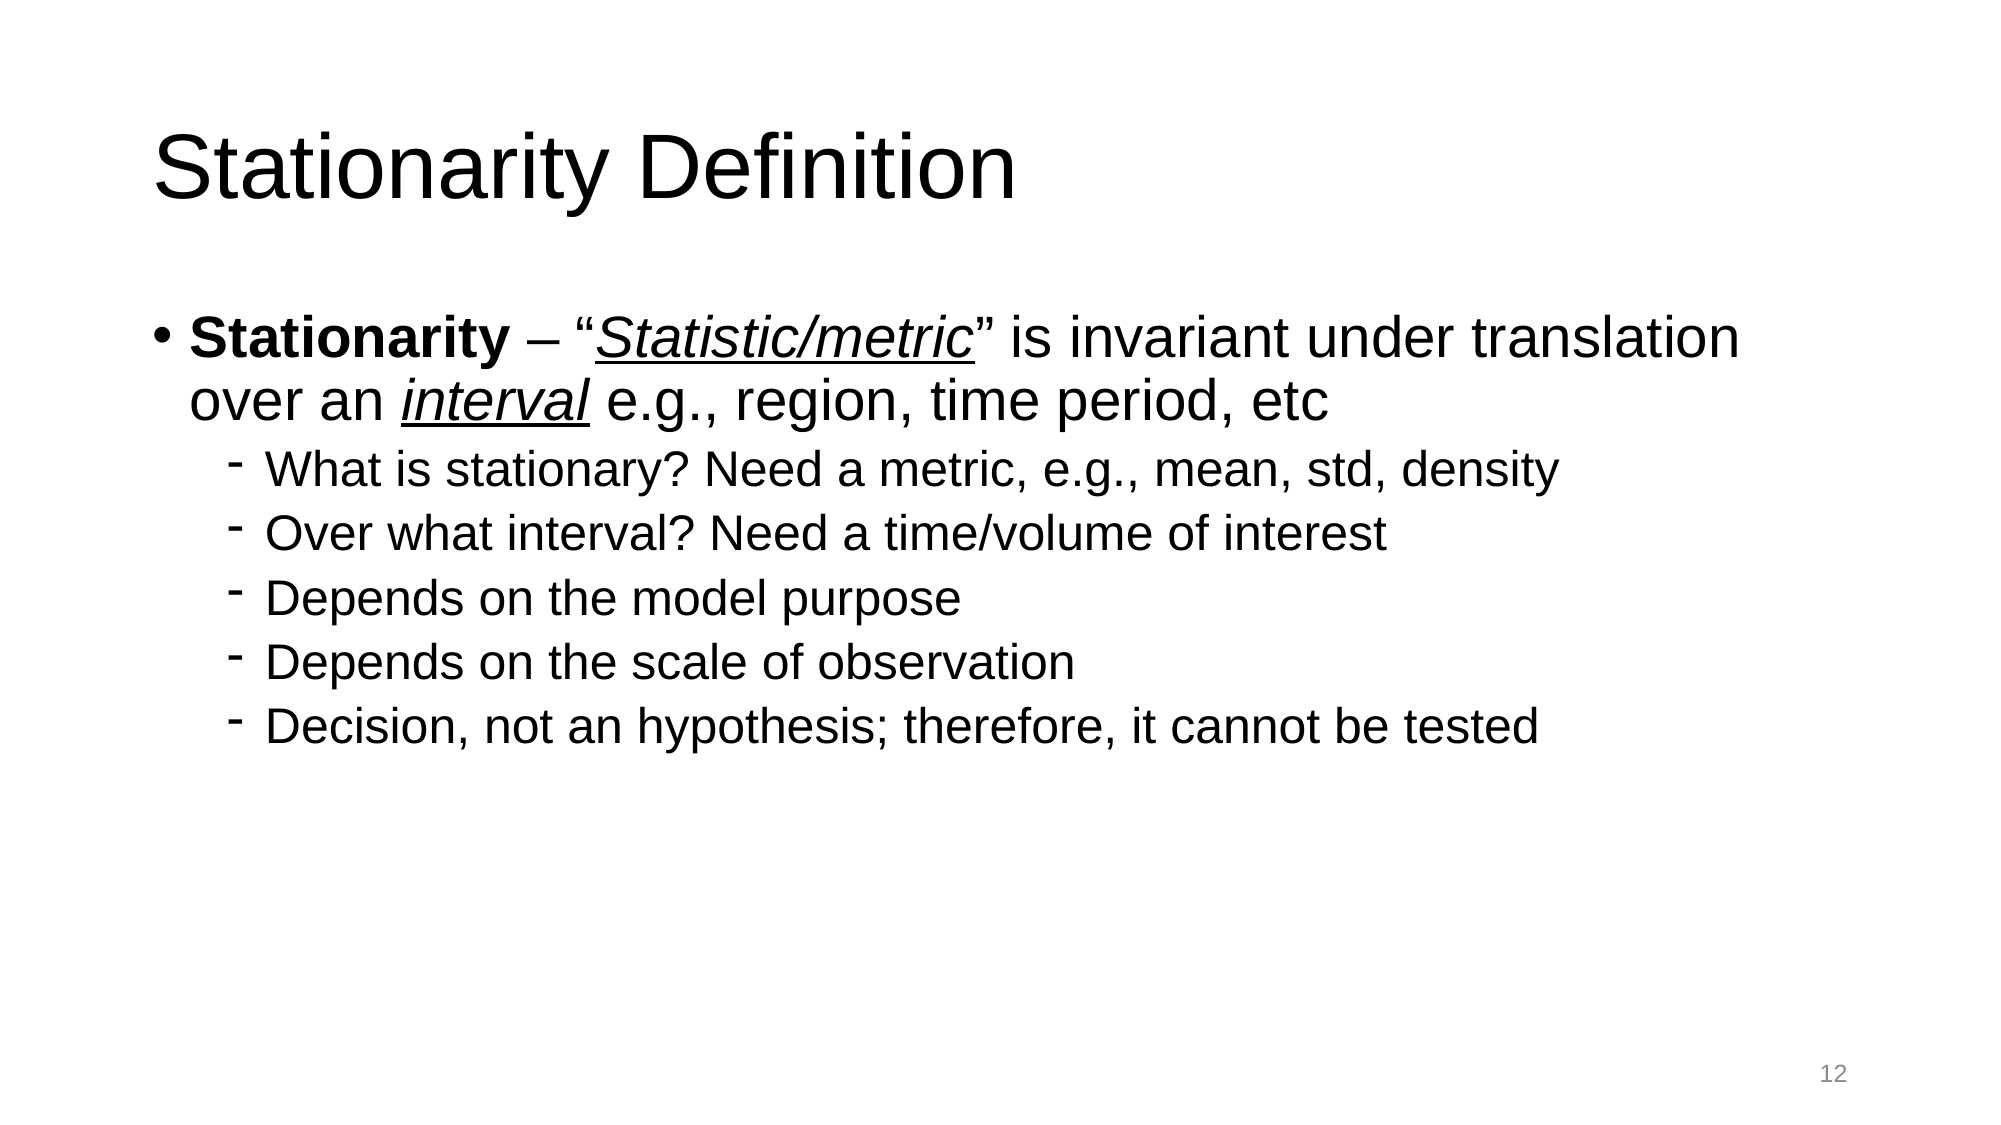

# Stationarity Definition
Stationarity – “Statistic/metric” is invariant under translation over an interval e.g., region, time period, etc
What is stationary? Need a metric, e.g., mean, std, density
Over what interval? Need a time/volume of interest
Depends on the model purpose
Depends on the scale of observation
Decision, not an hypothesis; therefore, it cannot be tested
12